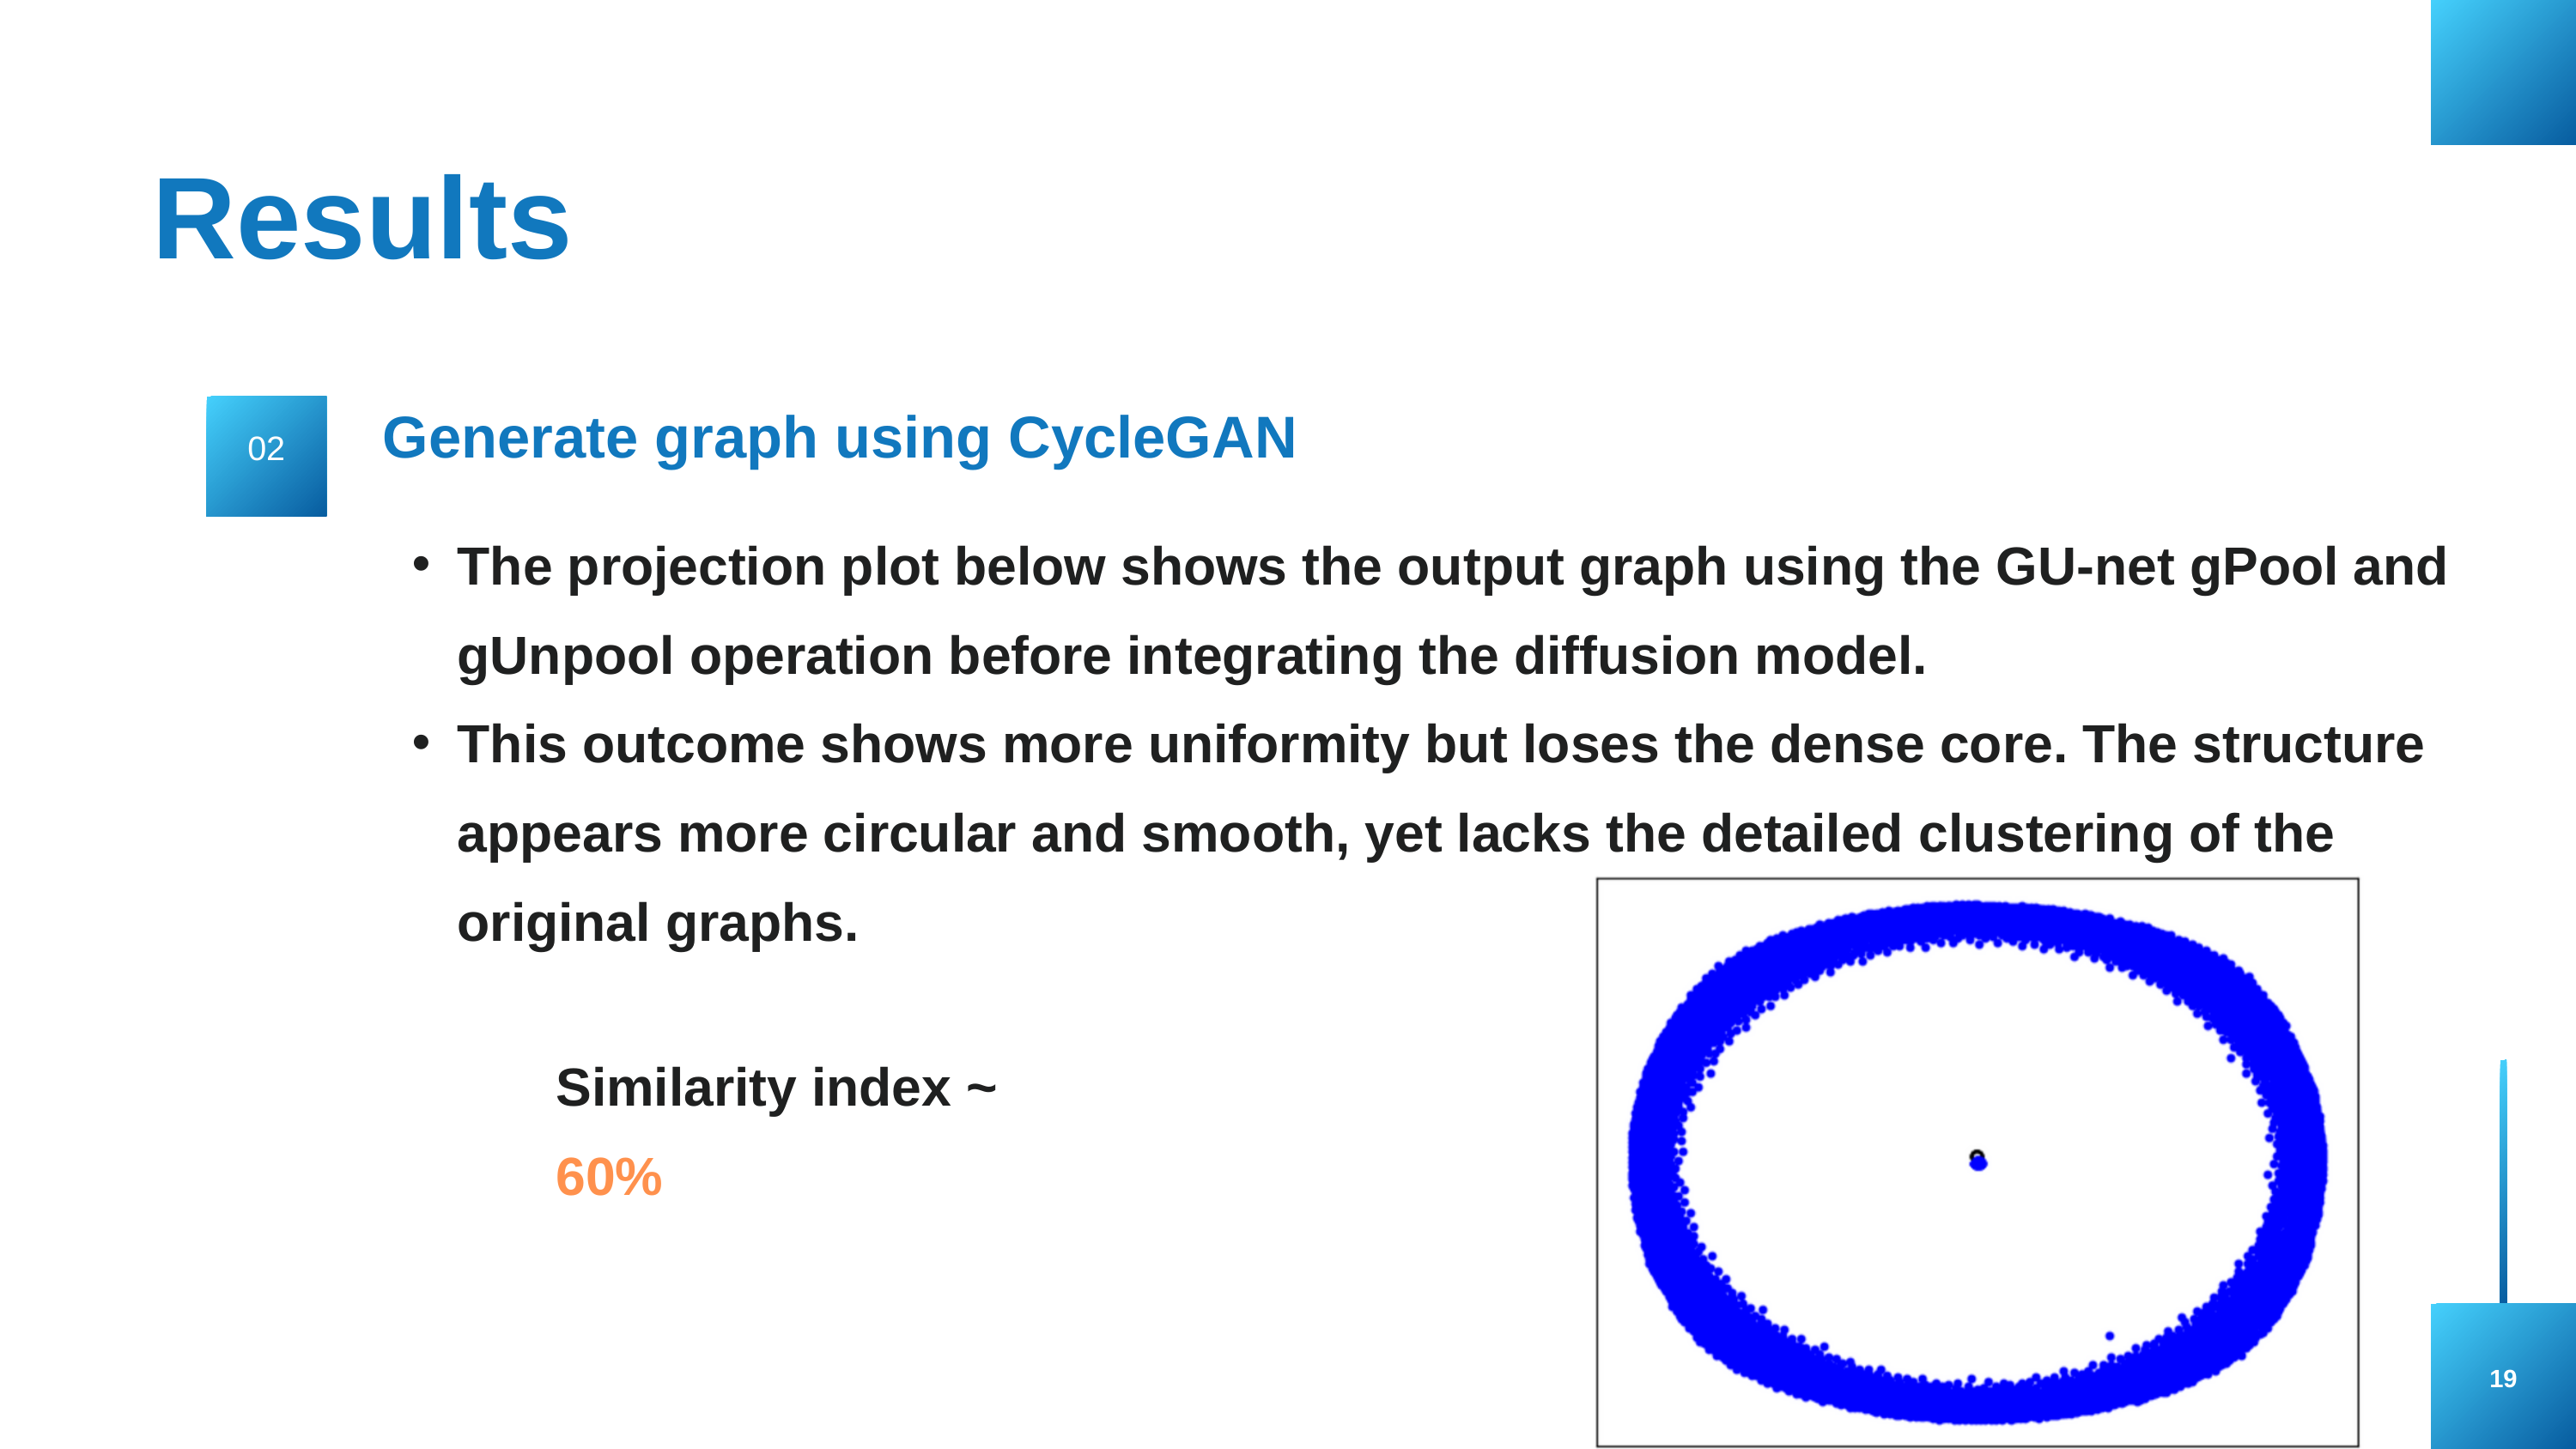

Results
Generate graph using CycleGAN

02
The projection plot below shows the output graph using the GU-net gPool and gUnpool operation before integrating the diffusion model.
This outcome shows more uniformity but loses the dense core. The structure appears more circular and smooth, yet lacks the detailed clustering of the original graphs.

Similarity index ~ 60%

19